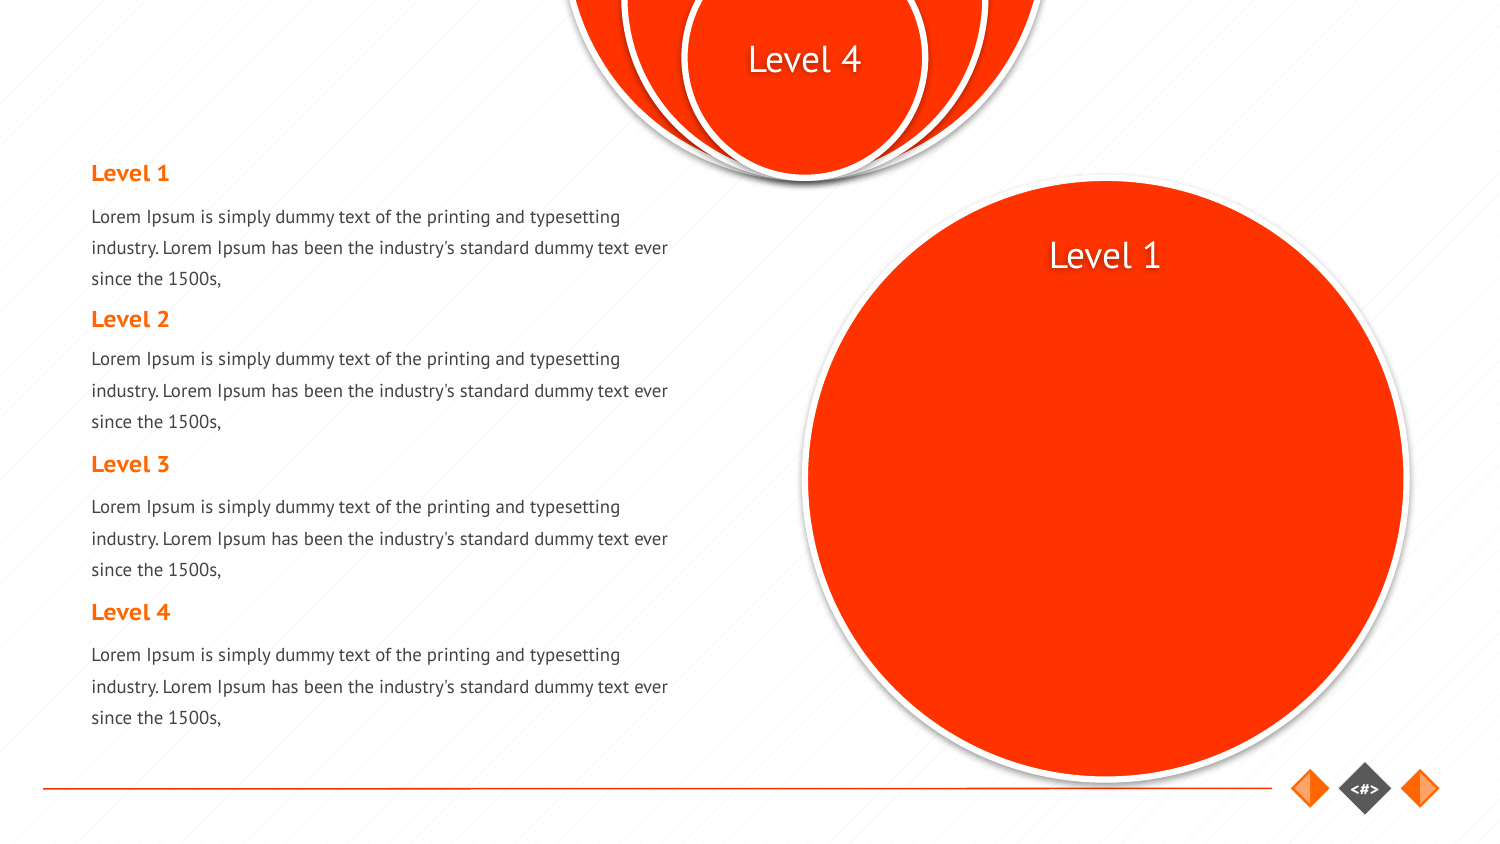

# POLLS
Level 1
Level 1
Level 3
Level 4
Level 2
Lorem Ipsum is simply dummy text of the printing and typesetting industry. Lorem Ipsum has been the industry's standard dummy text ever since the 1500s,
Level 2
Lorem Ipsum is simply dummy text of the printing and typesetting industry. Lorem Ipsum has been the industry's standard dummy text ever since the 1500s,
Level 3
Lorem Ipsum is simply dummy text of the printing and typesetting industry. Lorem Ipsum has been the industry's standard dummy text ever since the 1500s,
Level 4
Lorem Ipsum is simply dummy text of the printing and typesetting industry. Lorem Ipsum has been the industry's standard dummy text ever since the 1500s,
45